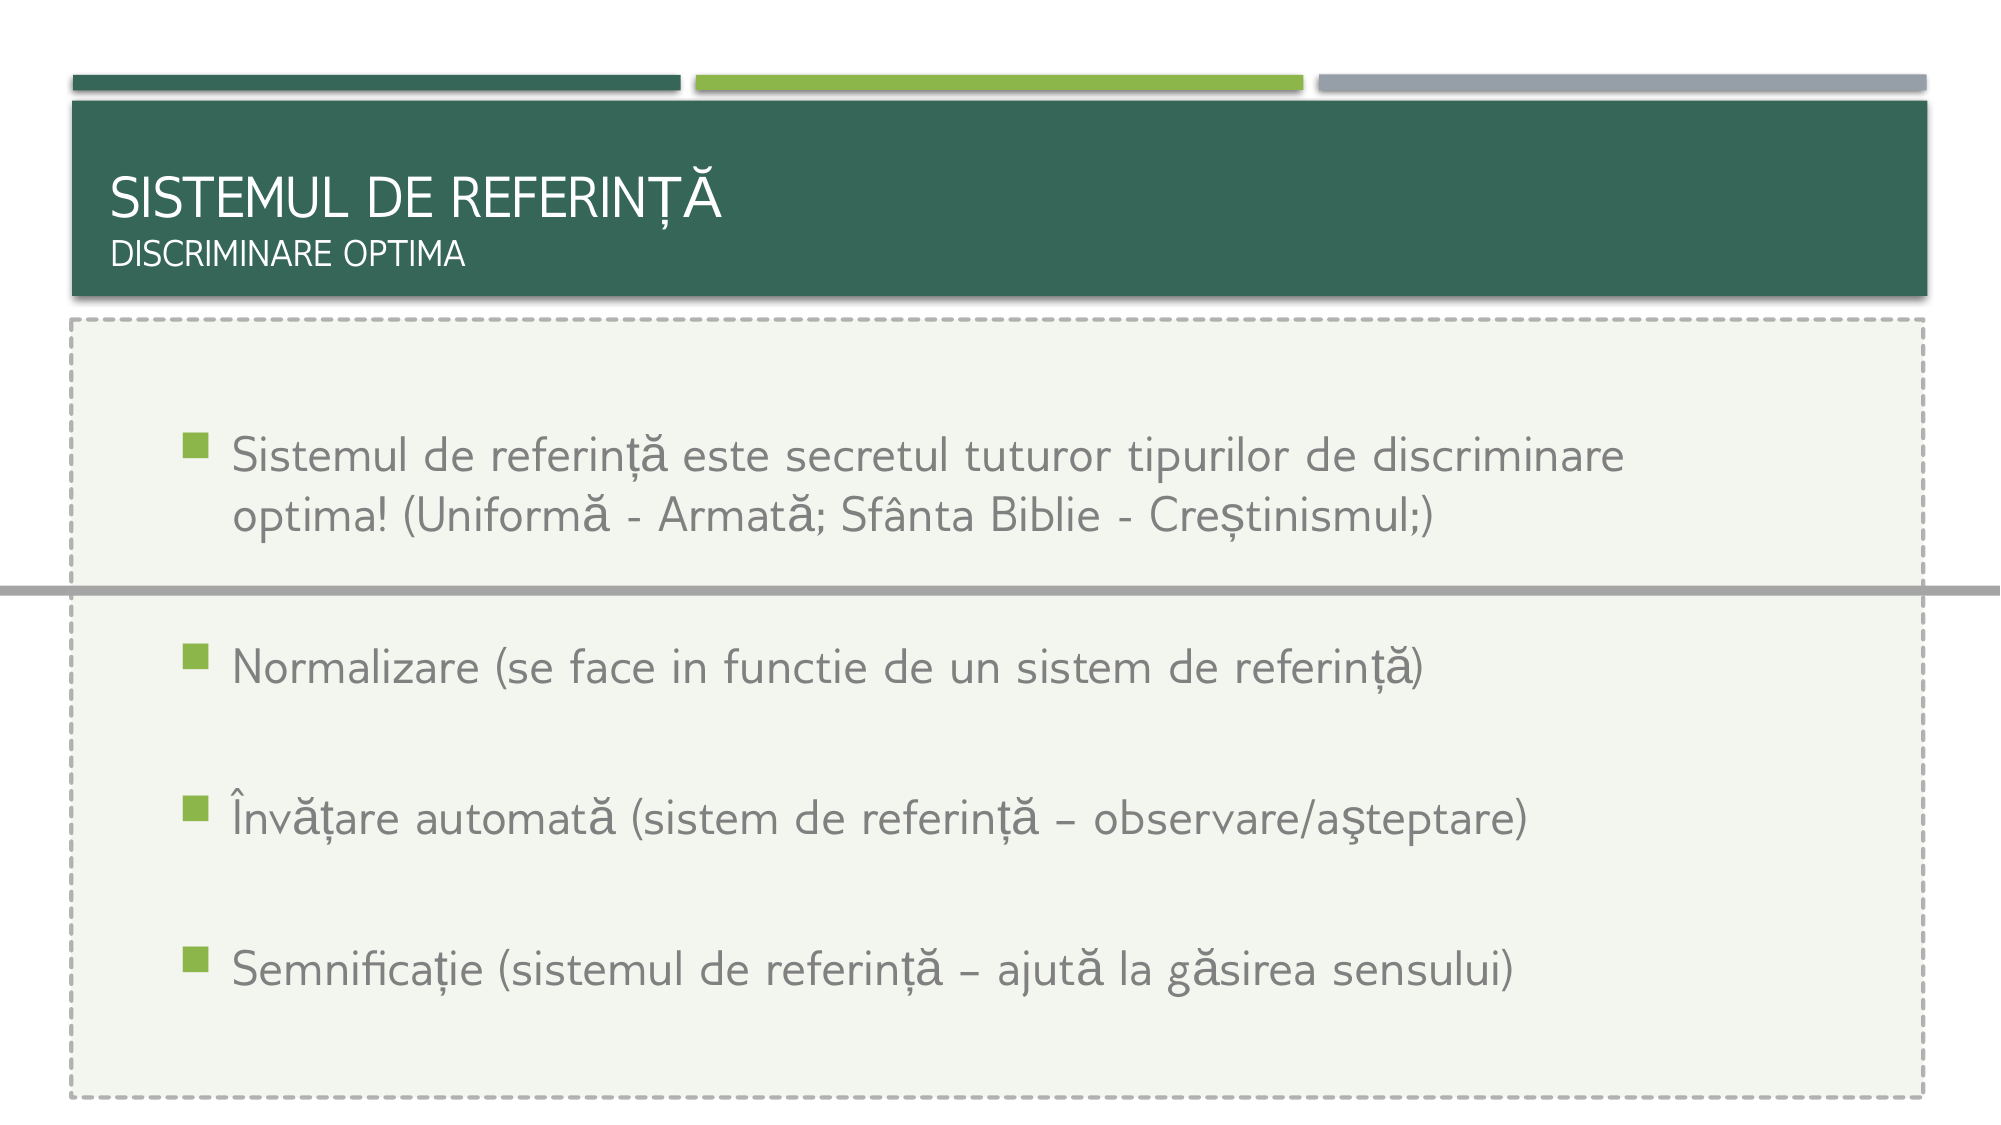

# Sistemul de referință discriminare optima

Sistemul de referință este secretul tuturor tipurilor de discriminare optima! (Uniformă - Armată; Sfânta Biblie - Creștinismul;)

Normalizare (se face in functie de un sistem de referință)

Învățare automată (sistem de referință – observare/aşteptare)

Semnificație (sistemul de referință – ajută la găsirea sensului)